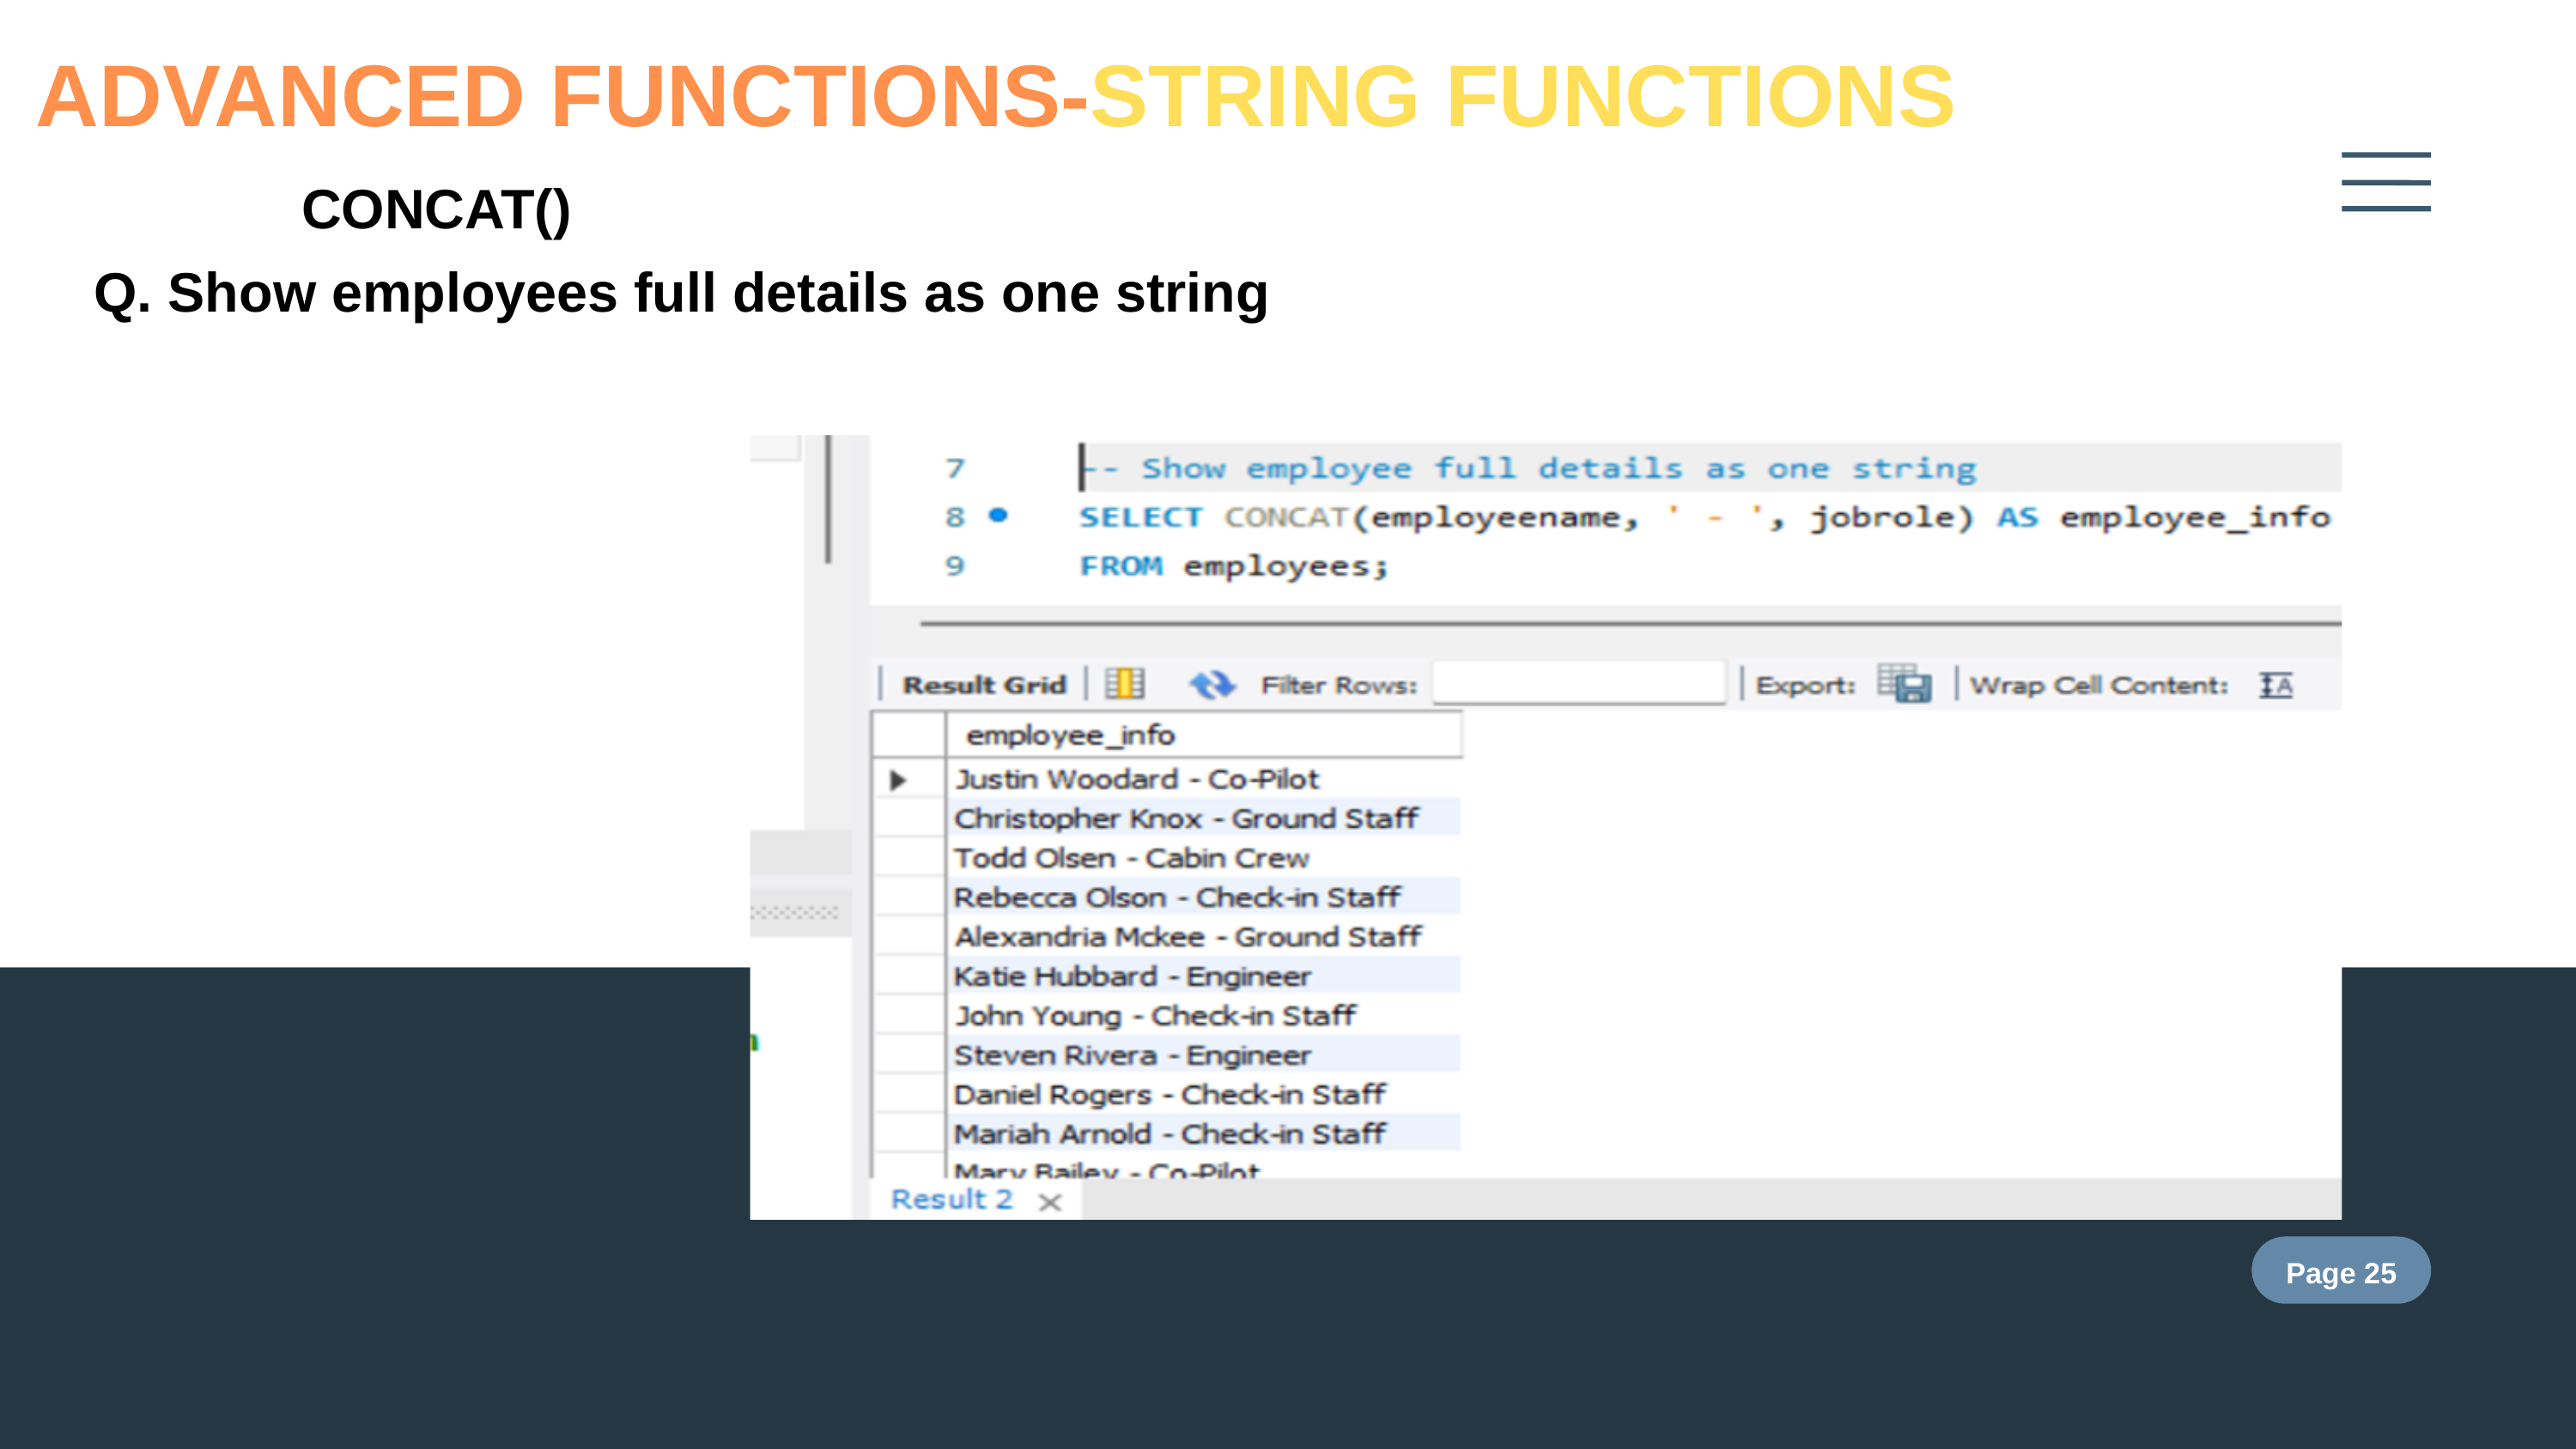

ADVANCED FUNCTIONS-STRING FUNCTIONS

CONCAT()

Q. Show employees full details as one string

Page 25